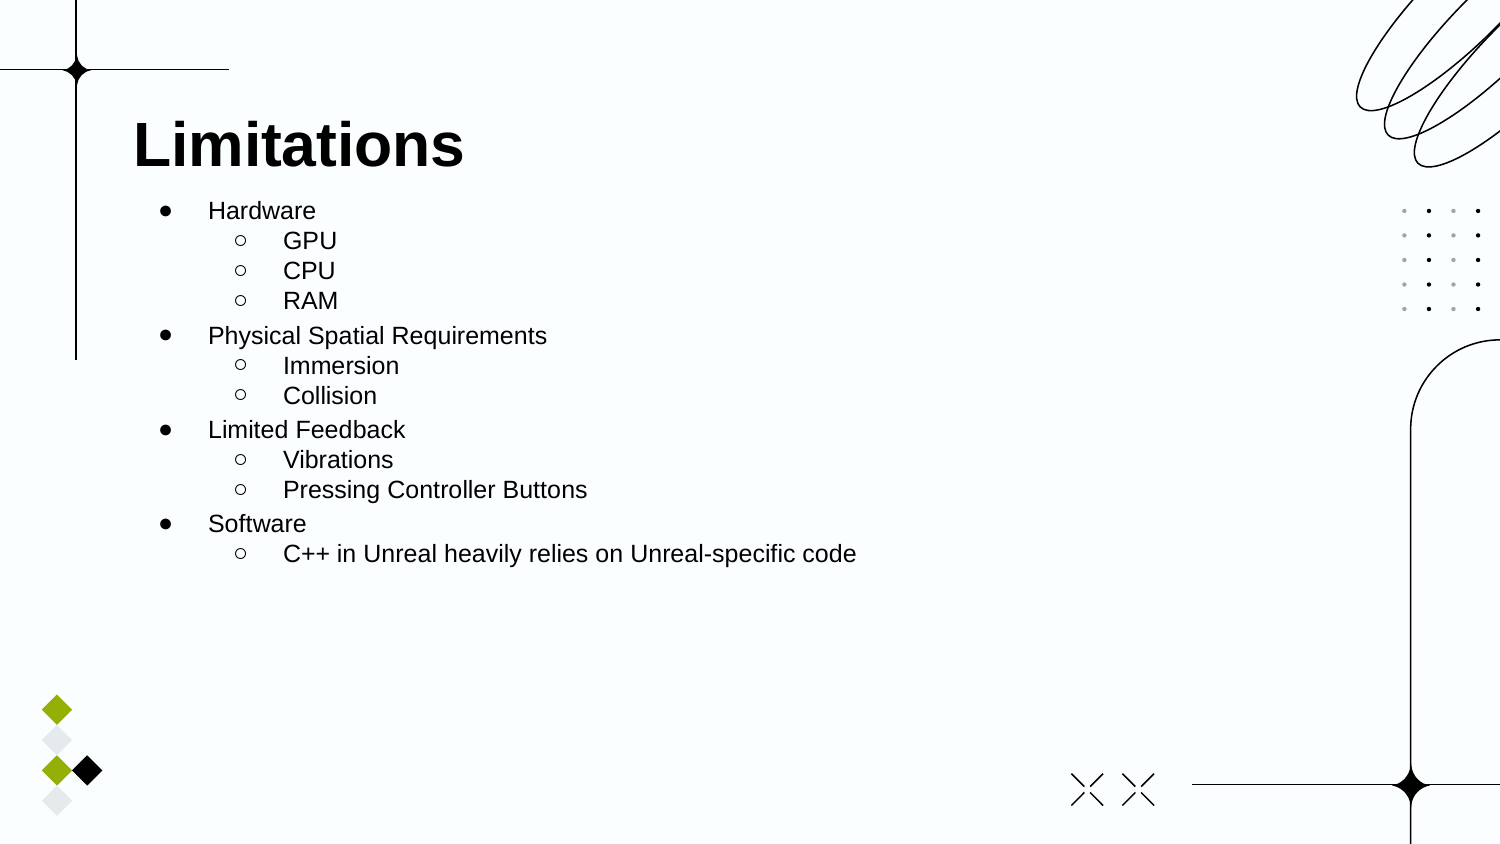

# Limitations
Hardware​
GPU​
CPU​
RAM​
Physical Spatial Requirements​
Immersion​
Collision​
Limited Feedback​
Vibrations​
Pressing Controller Buttons
Software​
C++ in Unreal heavily relies on Unreal-specific code